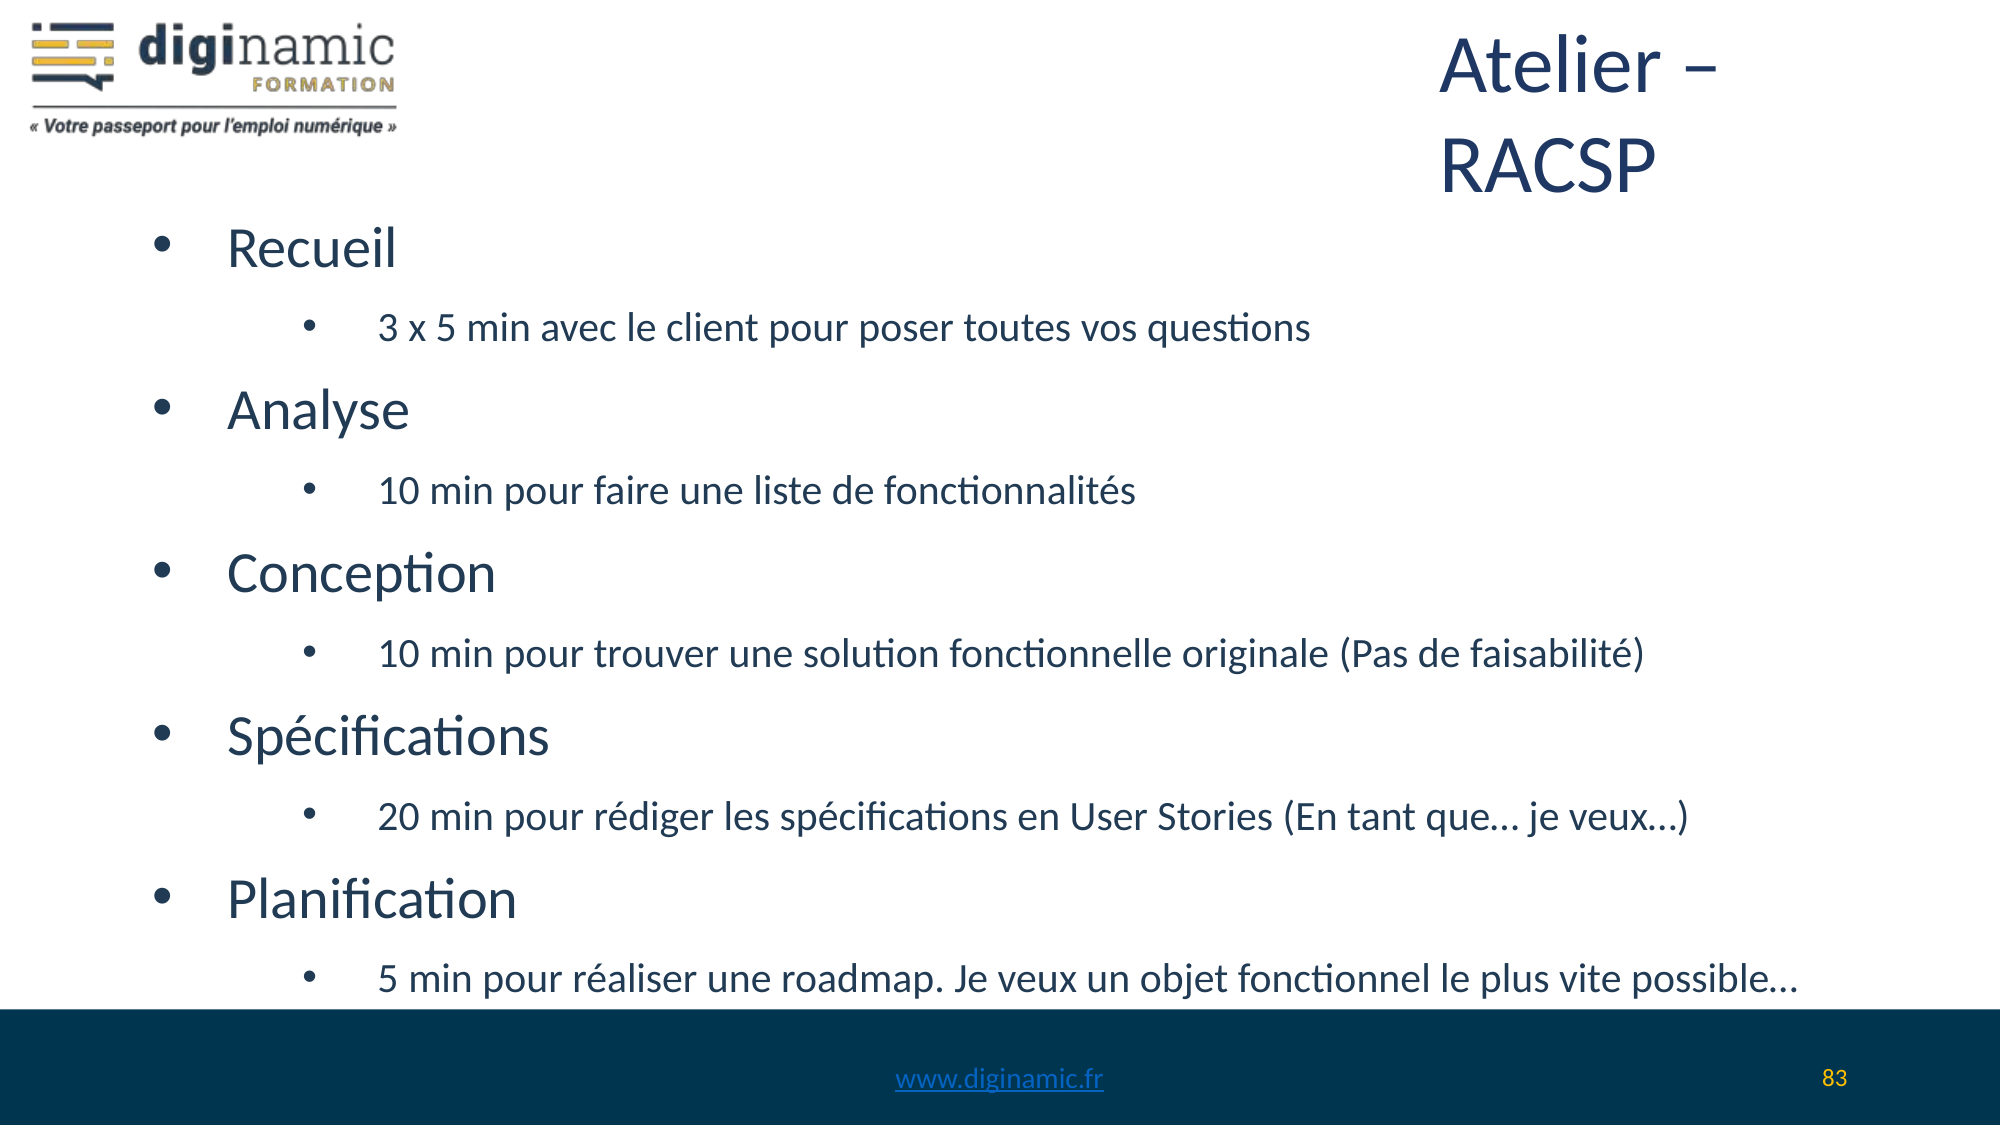

# Atelier – RACSP
Recueil
3 x 5 min avec le client pour poser toutes vos questions
Analyse
10 min pour faire une liste de fonctionnalités
Conception
10 min pour trouver une solution fonctionnelle originale (Pas de faisabilité)
Spécifications
20 min pour rédiger les spécifications en User Stories (En tant que… je veux…)
Planification
5 min pour réaliser une roadmap. Je veux un objet fonctionnel le plus vite possible…
www.diginamic.fr
83